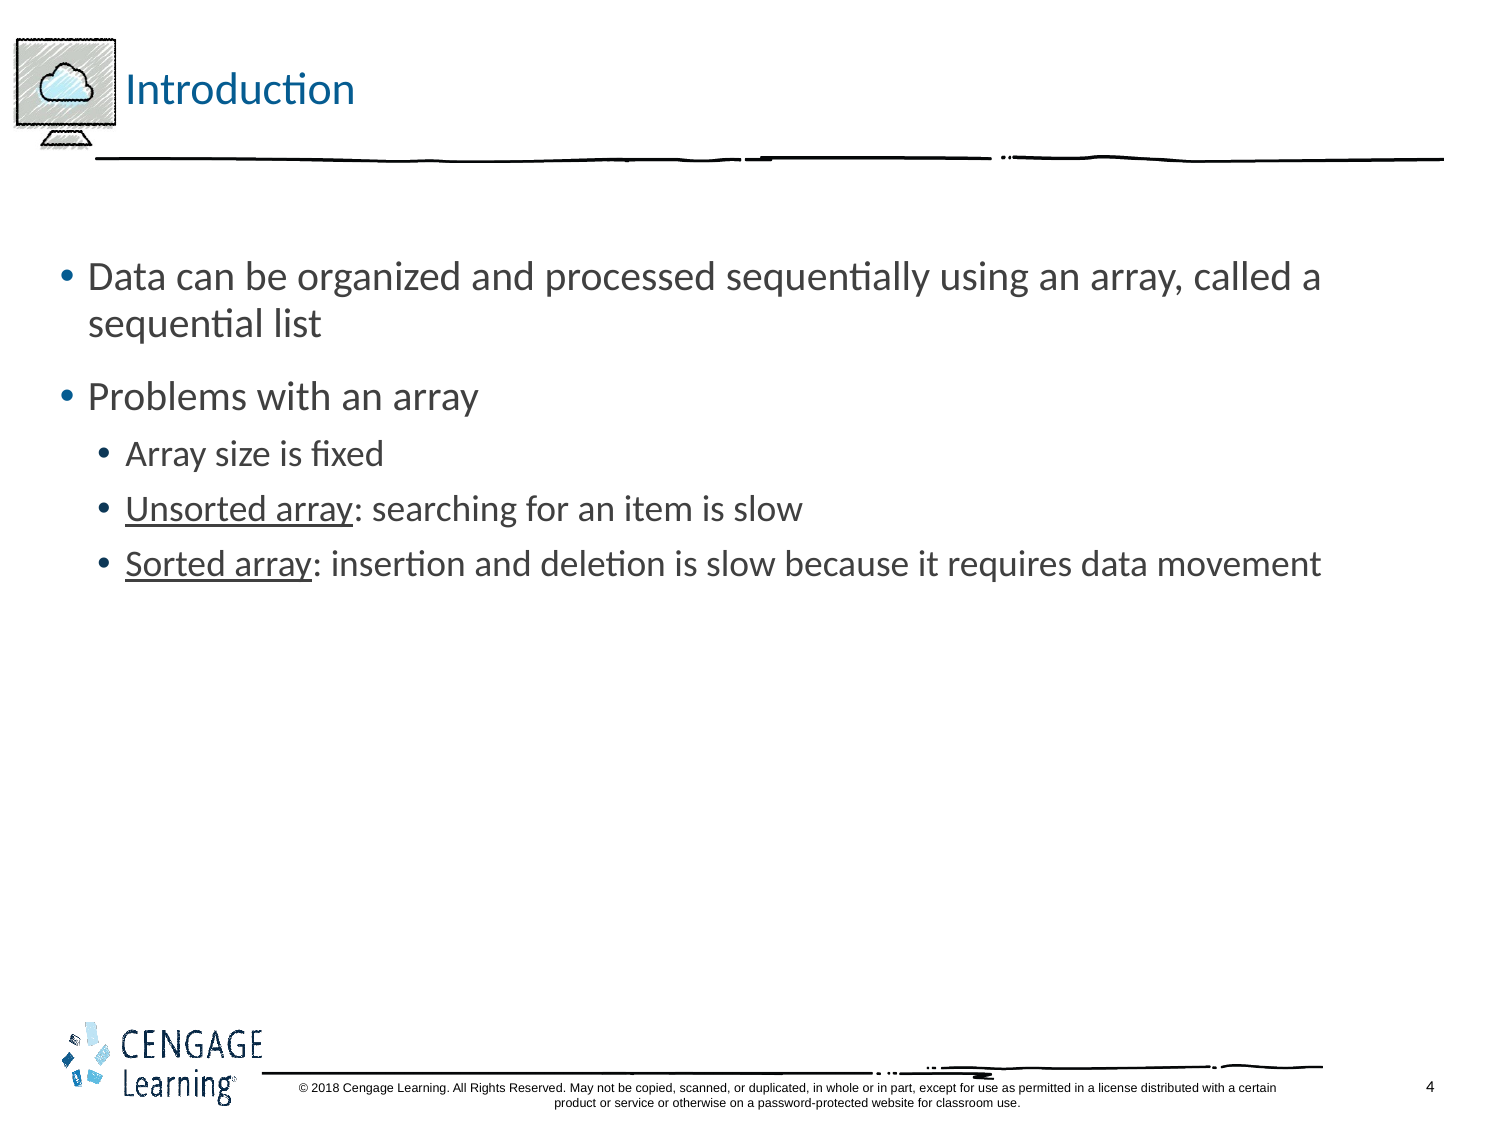

# Introduction
Data can be organized and processed sequentially using an array, called a sequential list
Problems with an array
Array size is fixed
Unsorted array: searching for an item is slow
Sorted array: insertion and deletion is slow because it requires data movement